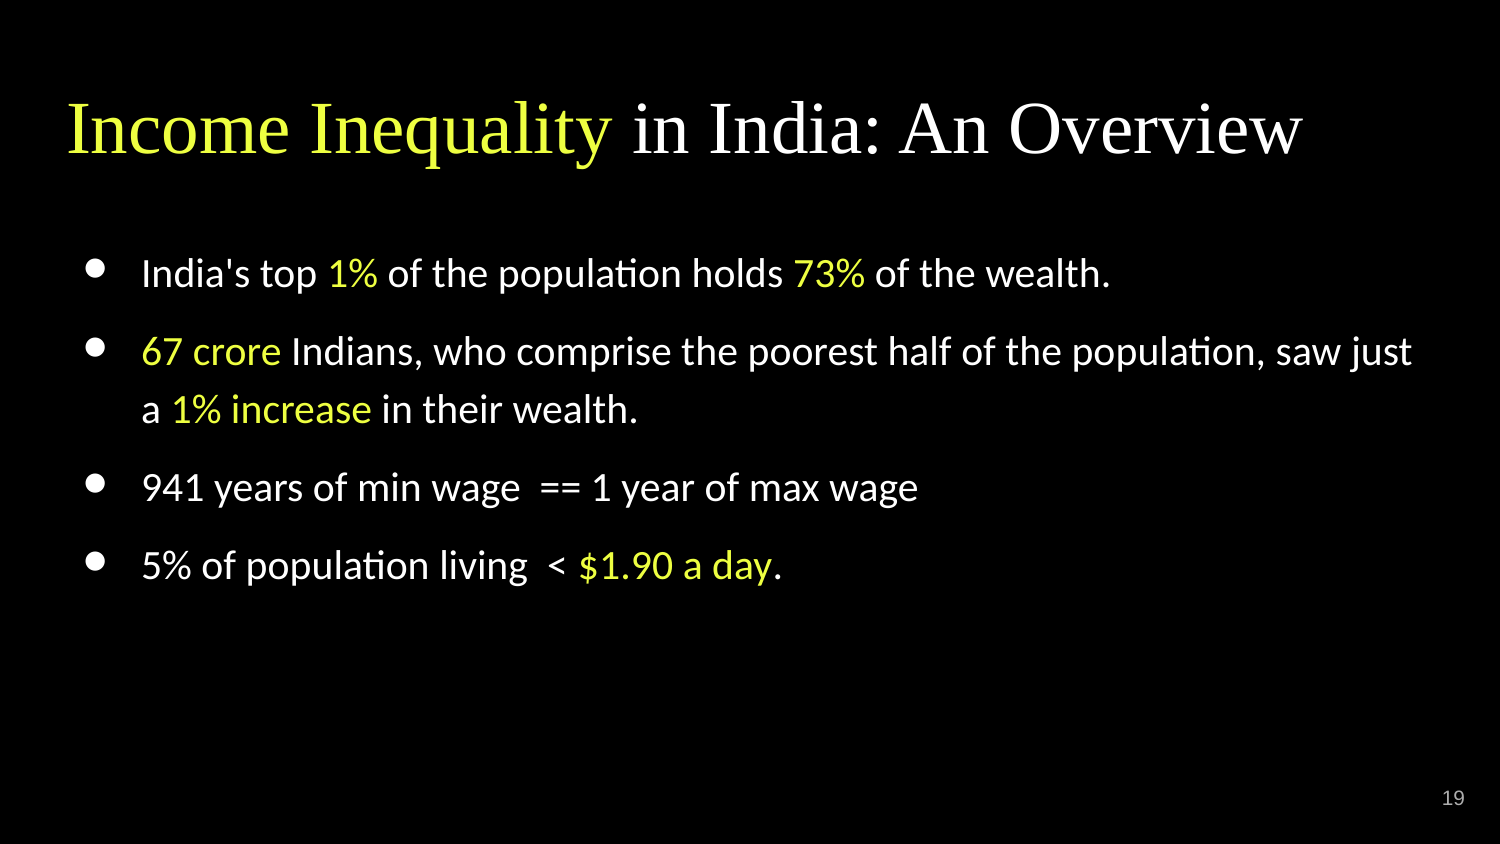

# Income Inequality in India: An Overview
India's top 1% of the population holds 73% of the wealth.
67 crore Indians, who comprise the poorest half of the population, saw just a 1% increase in their wealth.
941 years of min wage  == 1 year of max wage
5% of population living  < $1.90 a day.
19